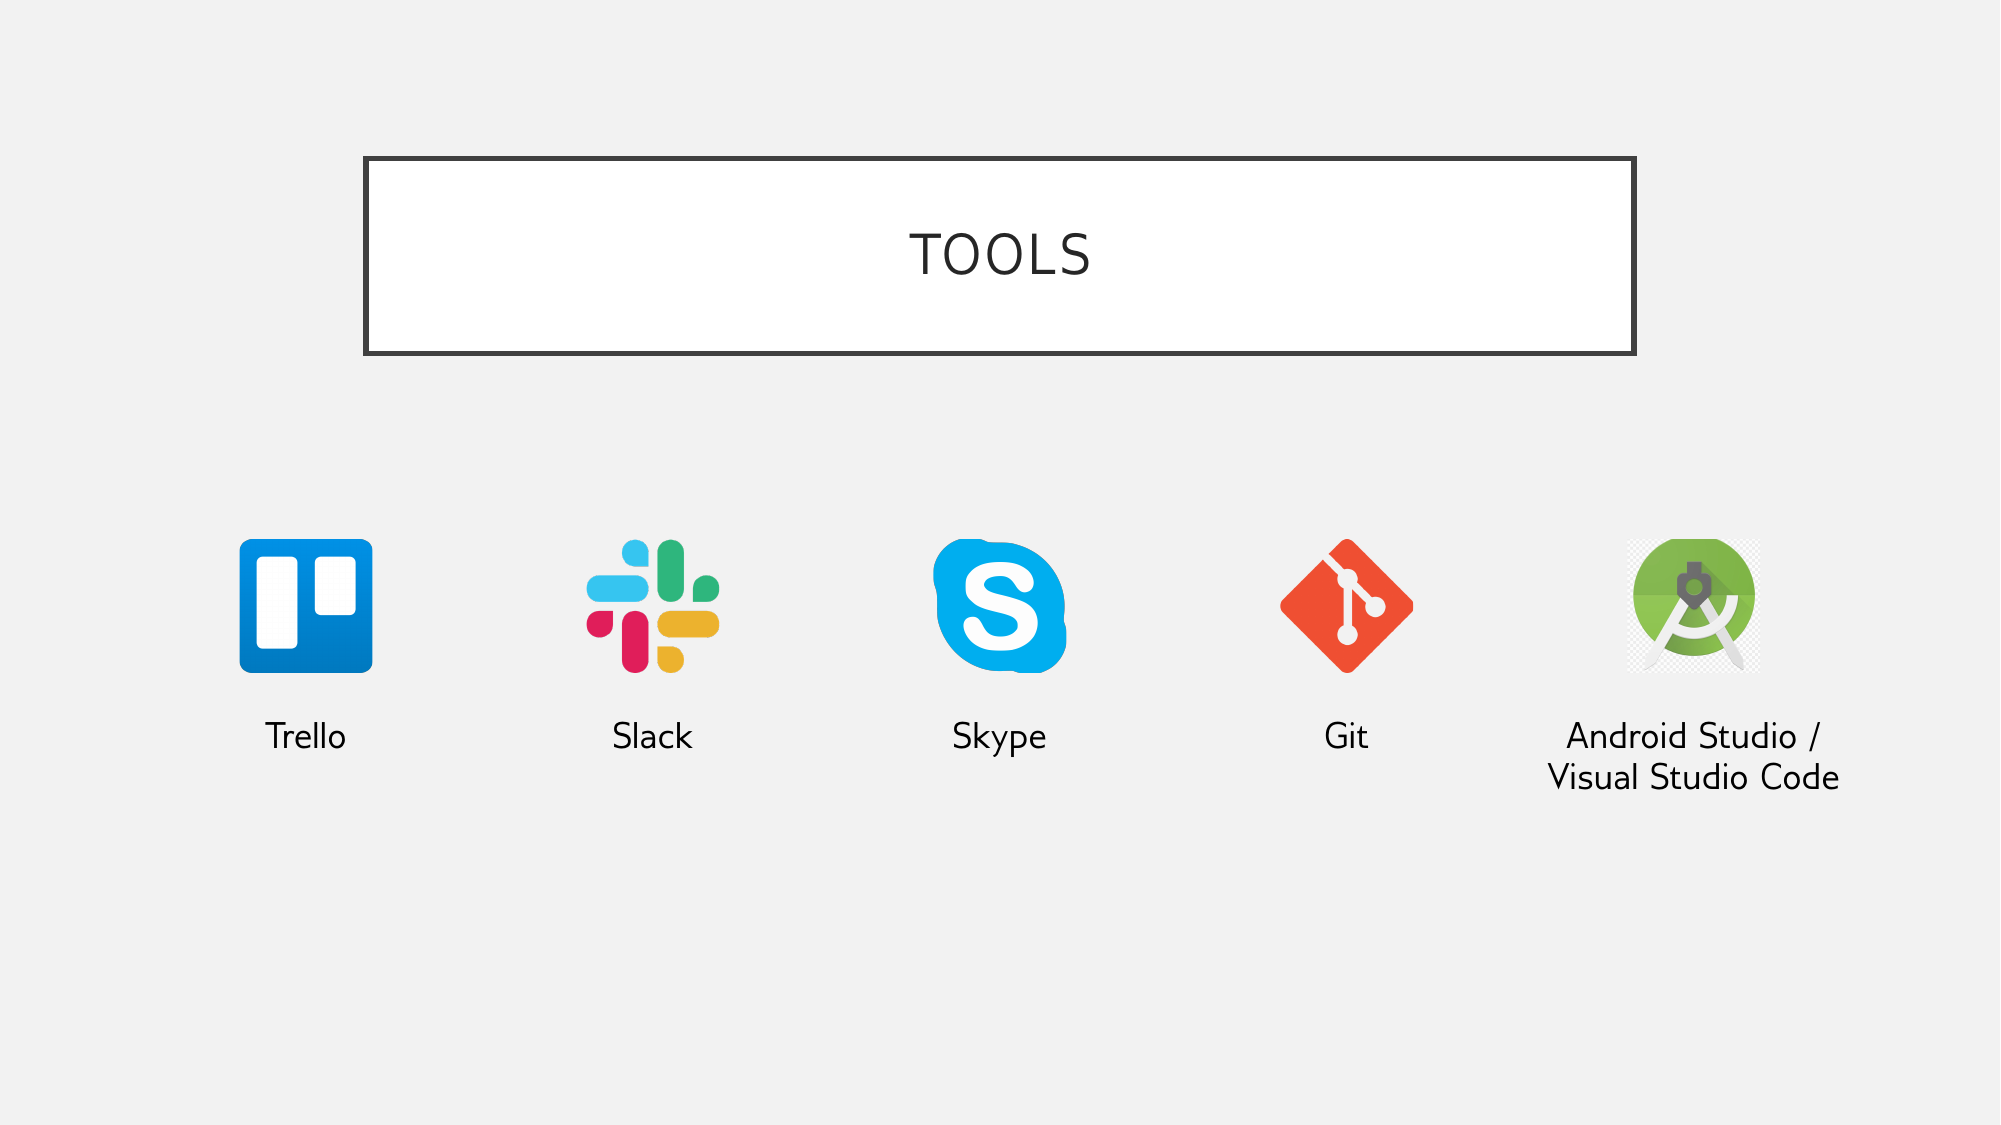

# Tools
Trello
Slack
Skype
Git
Android Studio / Visual Studio Code